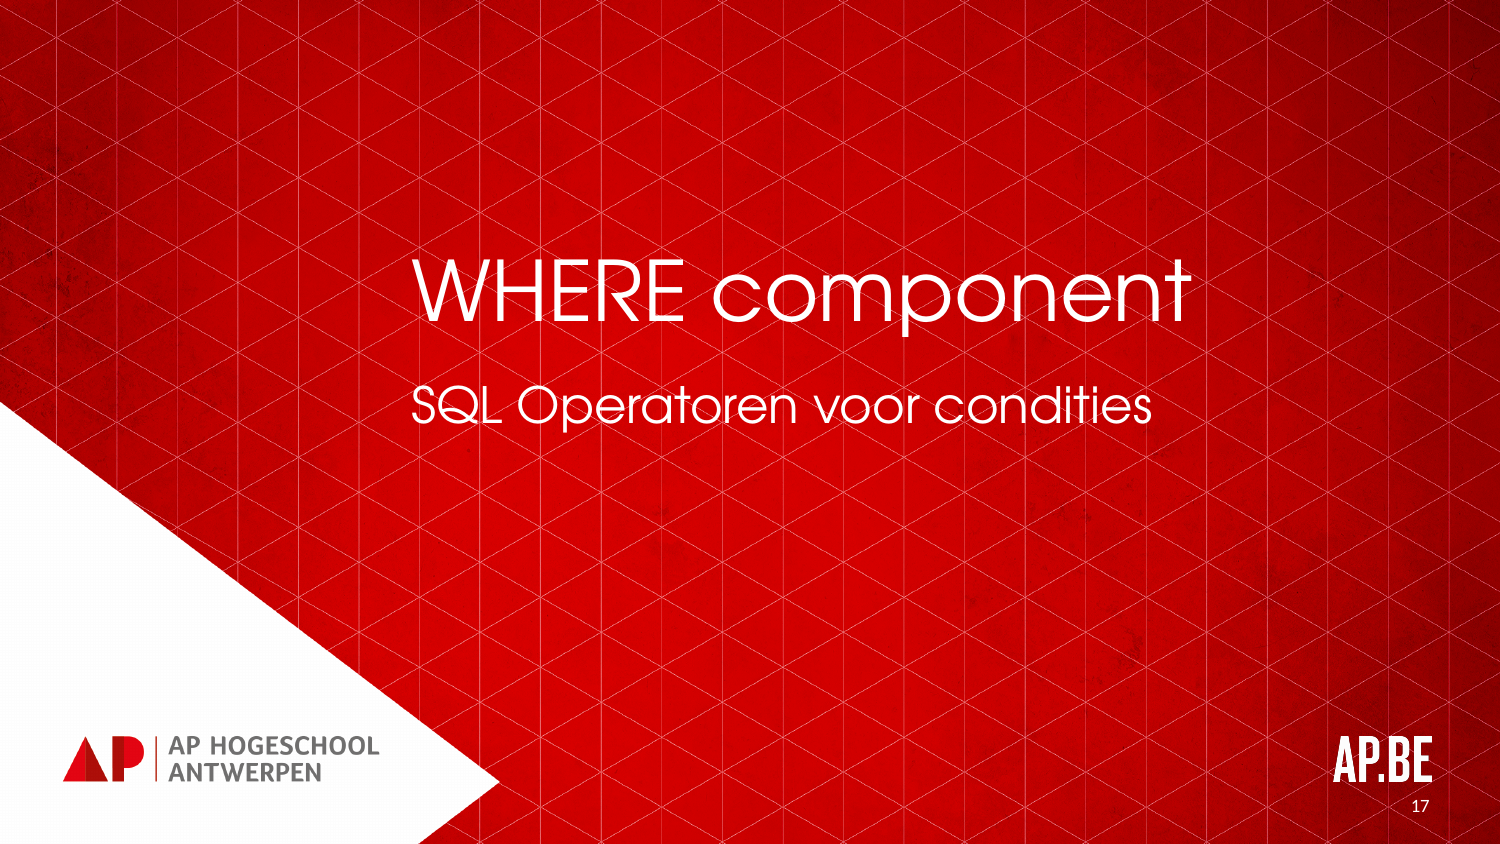

# WHERE component
SQL Operatoren voor condities
17